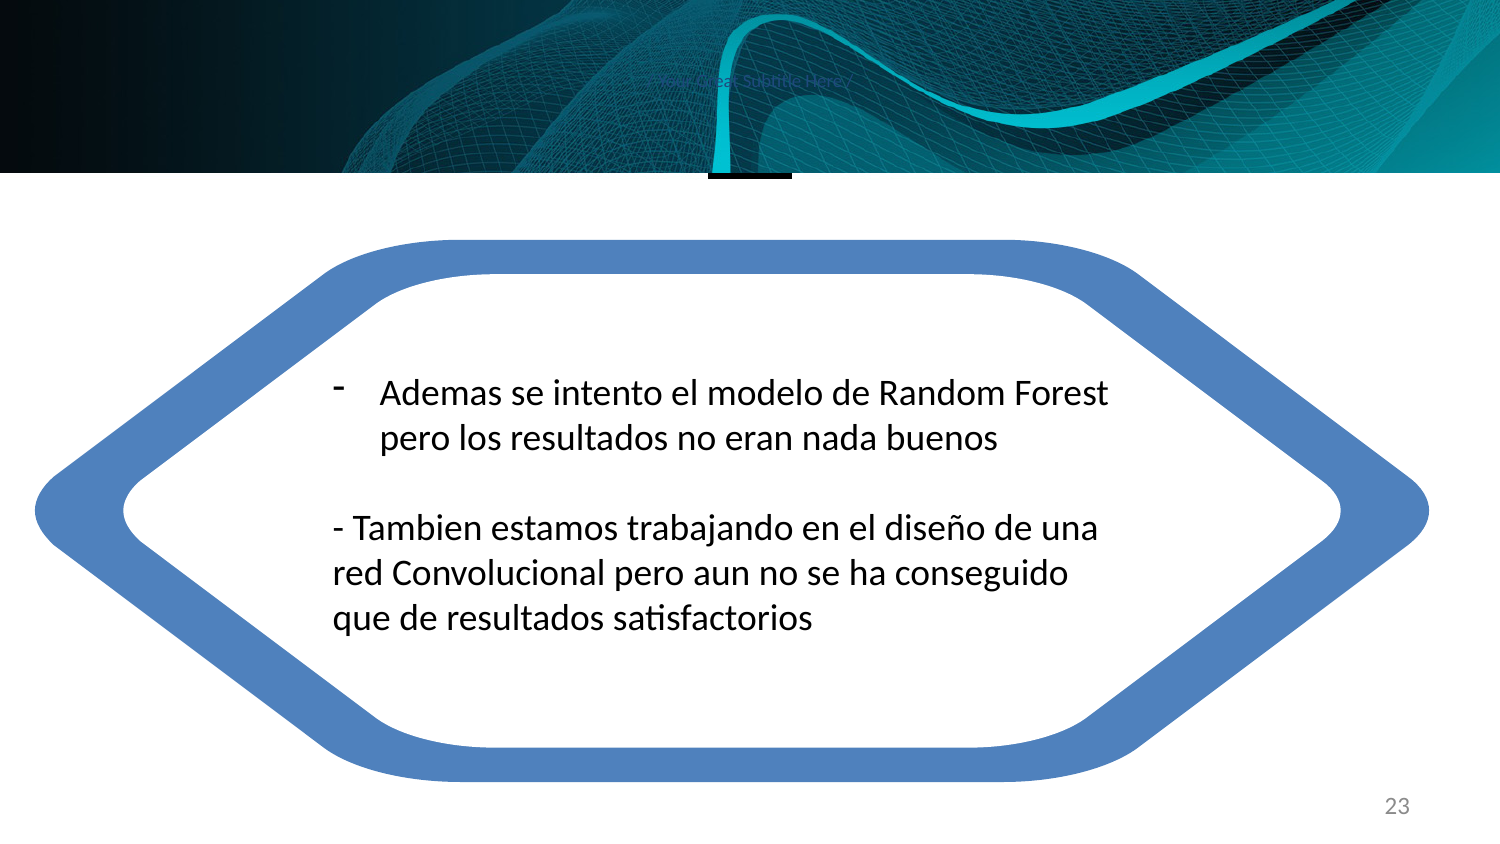

/ Your Great Subtitle Here /

Ademas se intento el modelo de Random Forest pero los resultados no eran nada buenos

- Tambien estamos trabajando en el diseño de una red Convolucional pero aun no se ha conseguido que de resultados satisfactorios
23